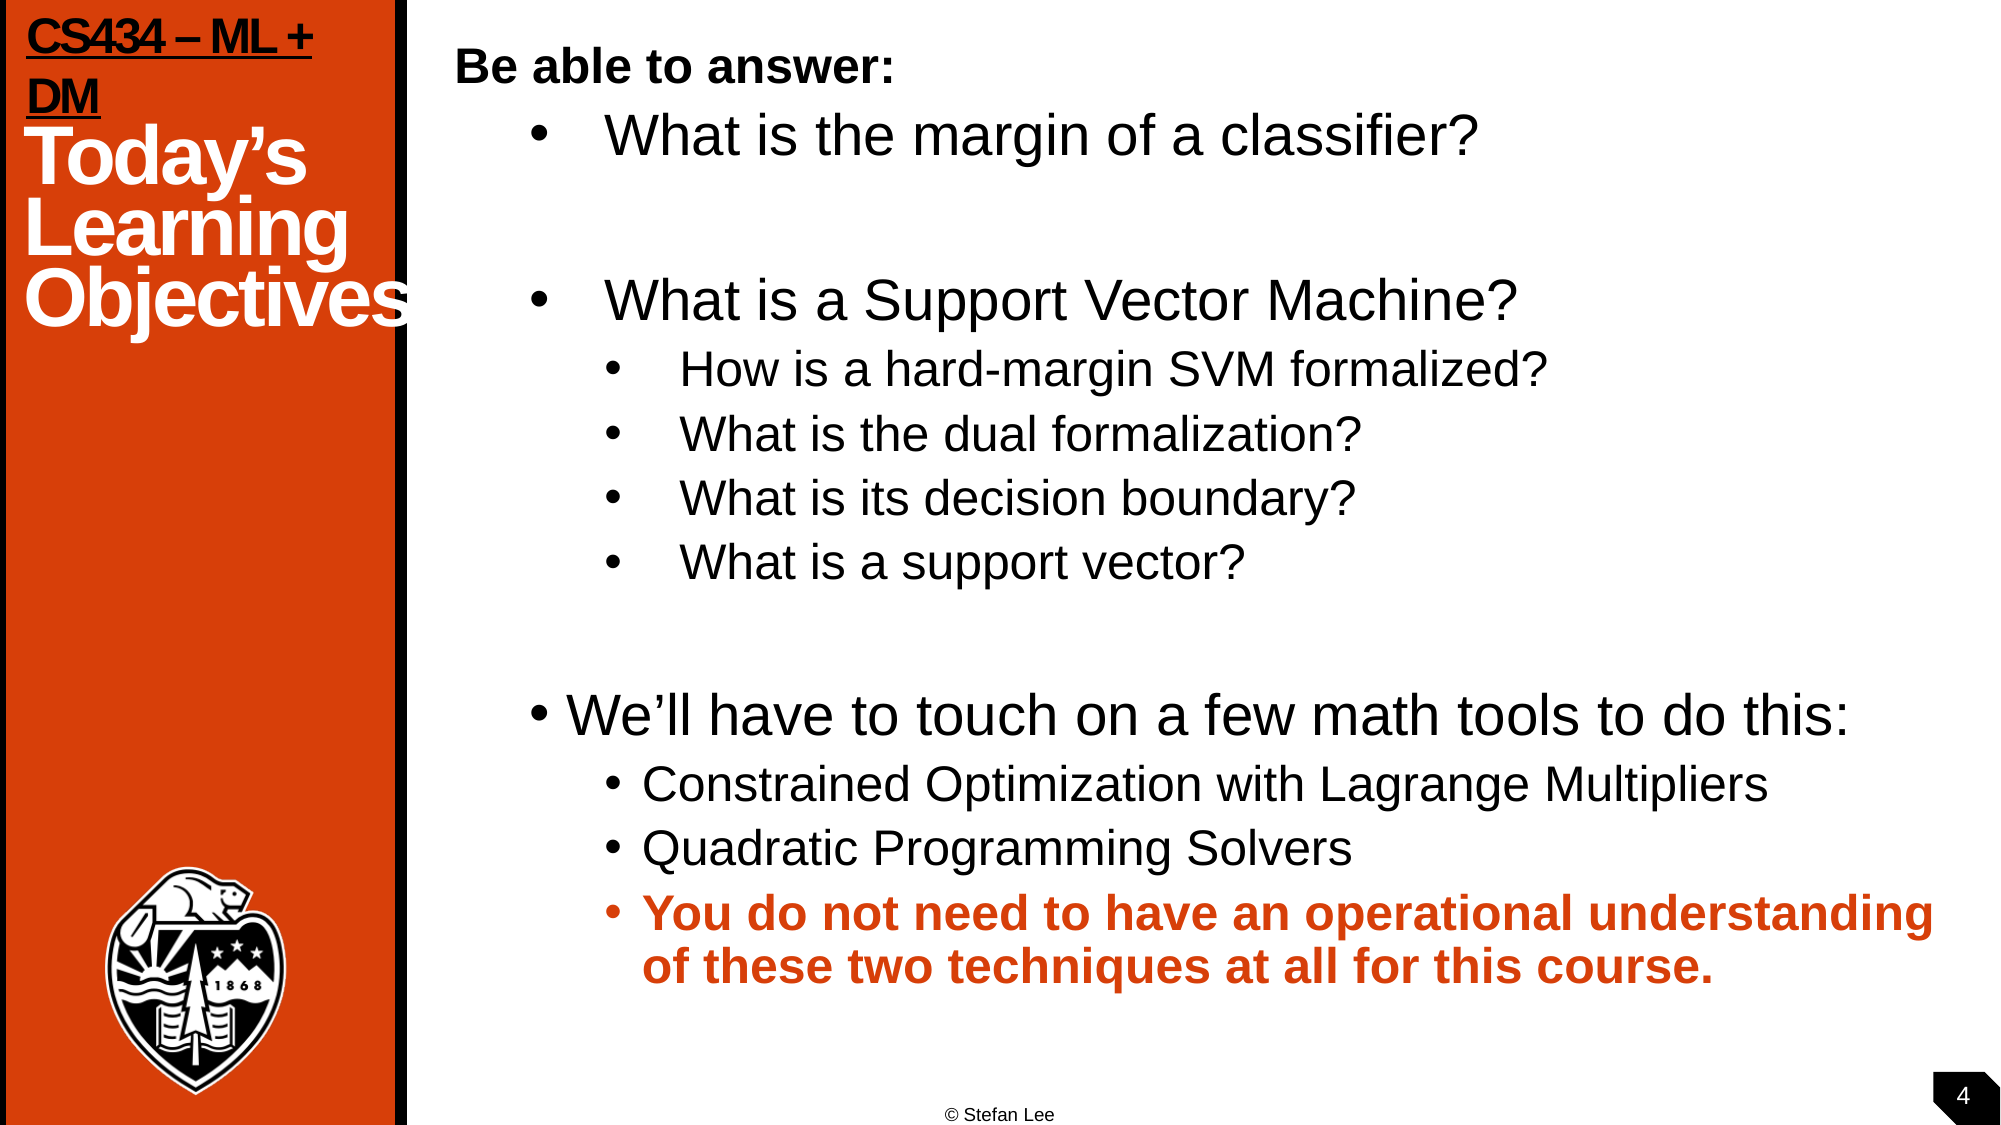

Be able to answer:
What is the margin of a classifier?

What is a Support Vector Machine?
How is a hard-margin SVM formalized?
What is the dual formalization?
What is its decision boundary?
What is a support vector?

We’ll have to touch on a few math tools to do this:
Constrained Optimization with Lagrange Multipliers
Quadratic Programming Solvers
You do not need to have an operational understanding of these two techniques at all for this course.
4